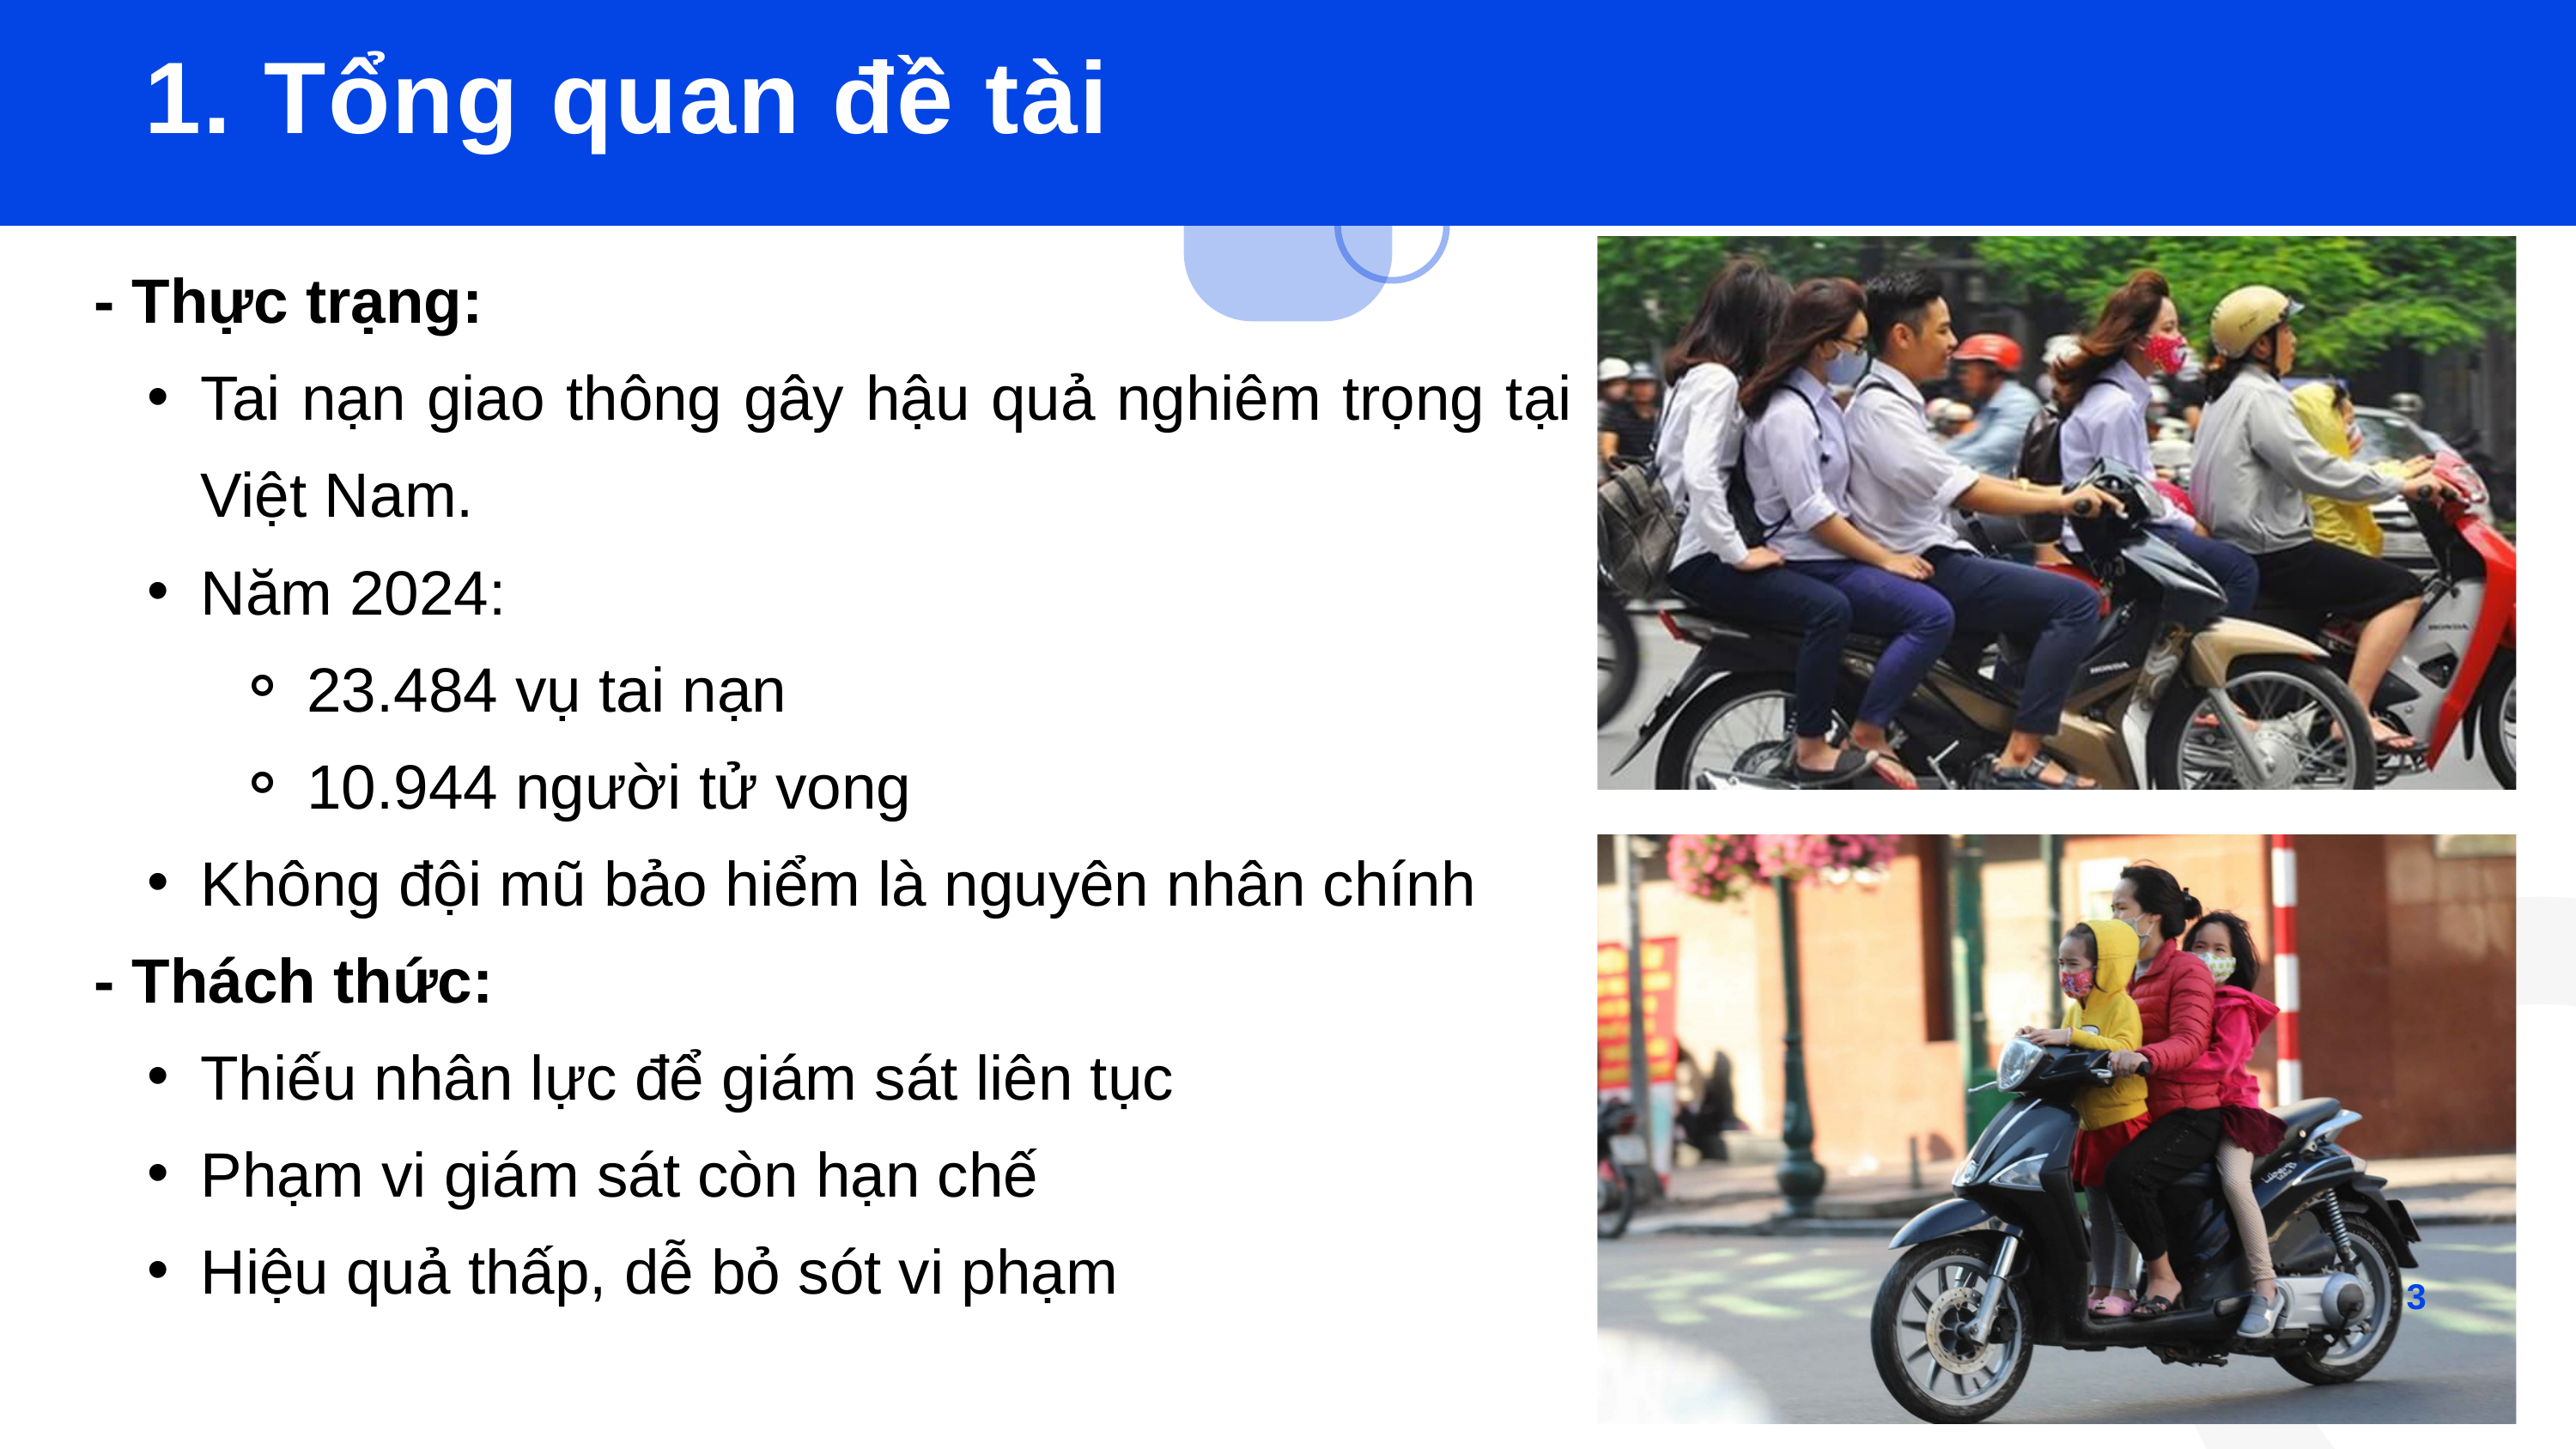

1. Tổng quan đề tài

- Thực trạng:
Tai nạn giao thông gây hậu quả nghiêm trọng tại Việt Nam.
Năm 2024:
23.484 vụ tai nạn
10.944 người tử vong
Không đội mũ bảo hiểm là nguyên nhân chính
- Thách thức:
Thiếu nhân lực để giám sát liên tục
Phạm vi giám sát còn hạn chế
Hiệu quả thấp, dễ bỏ sót vi phạm

3